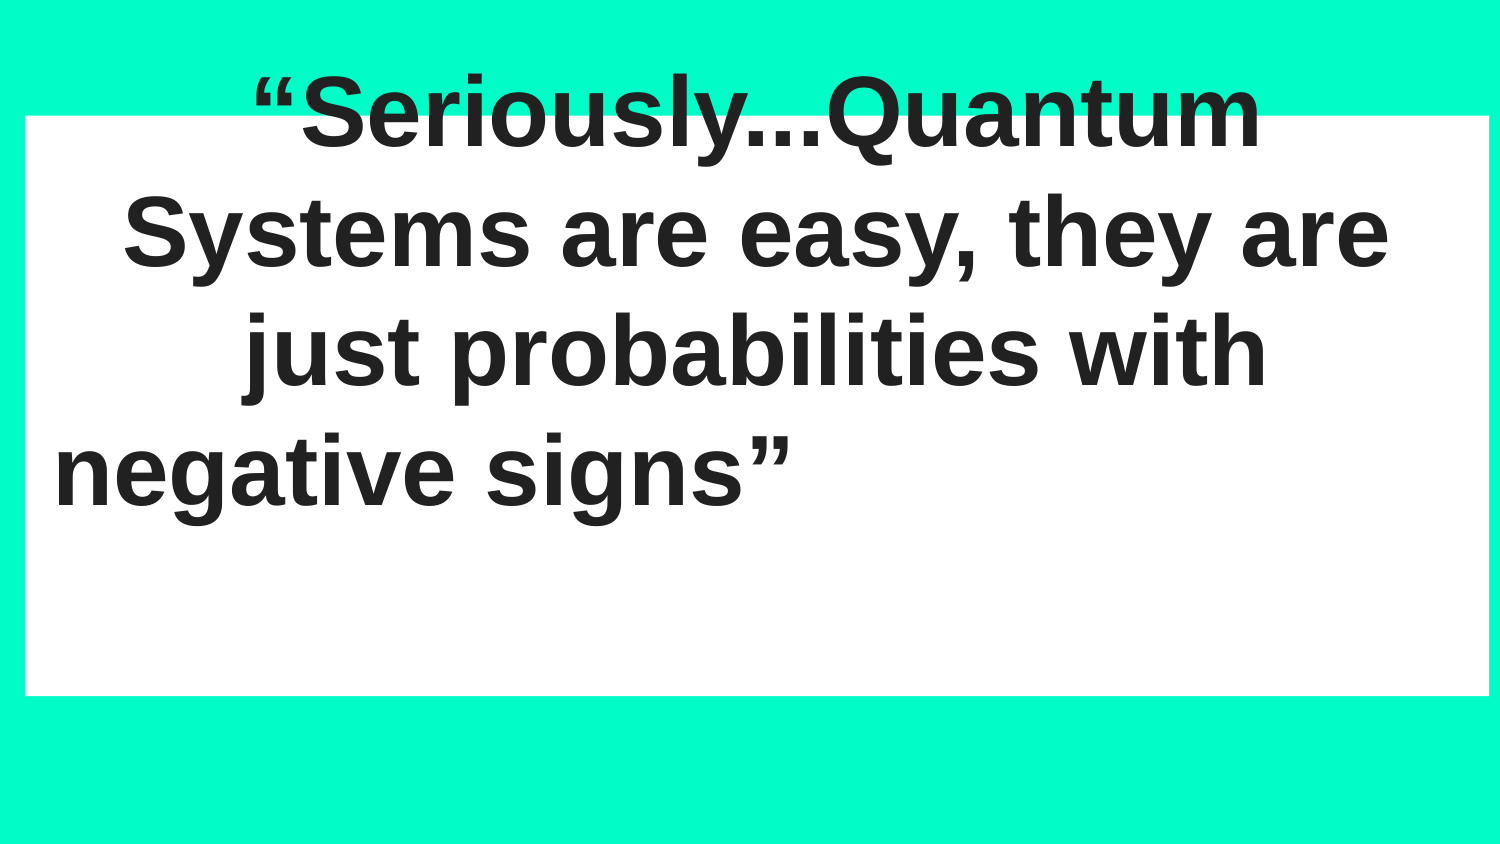

# “Seriously...Quantum Systems are easy, they are just probabilities with negative signs”